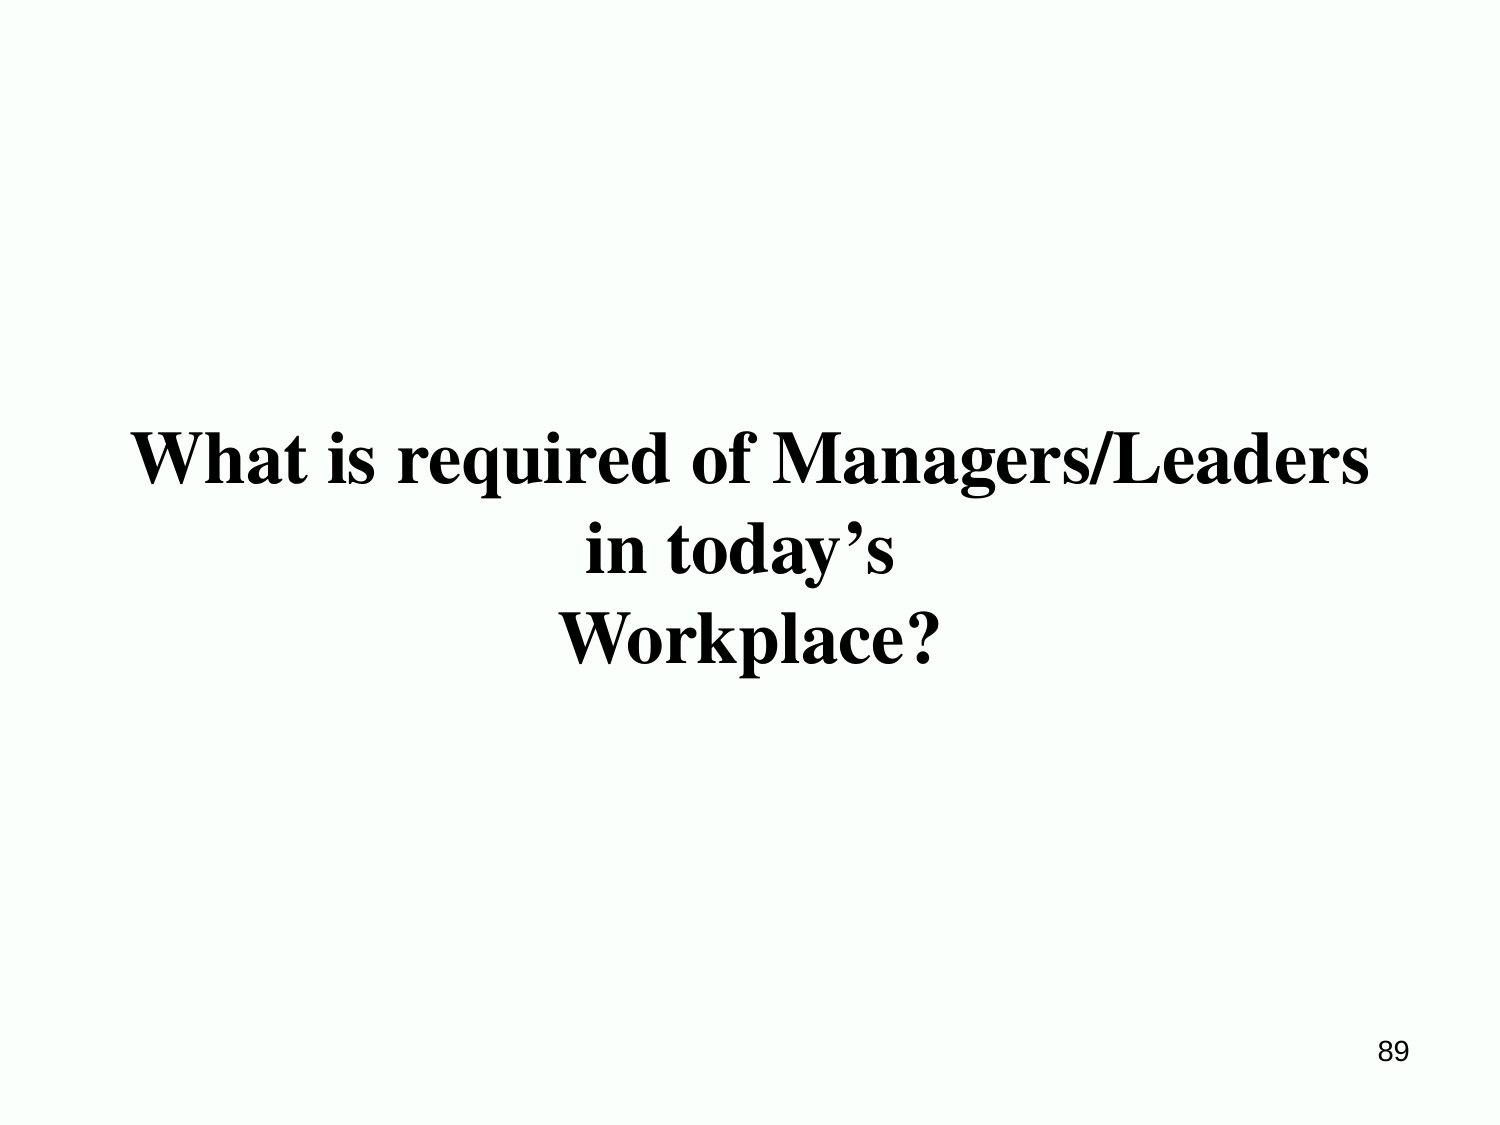

# What is required of Managers/Leaders in today’s Workplace?
89